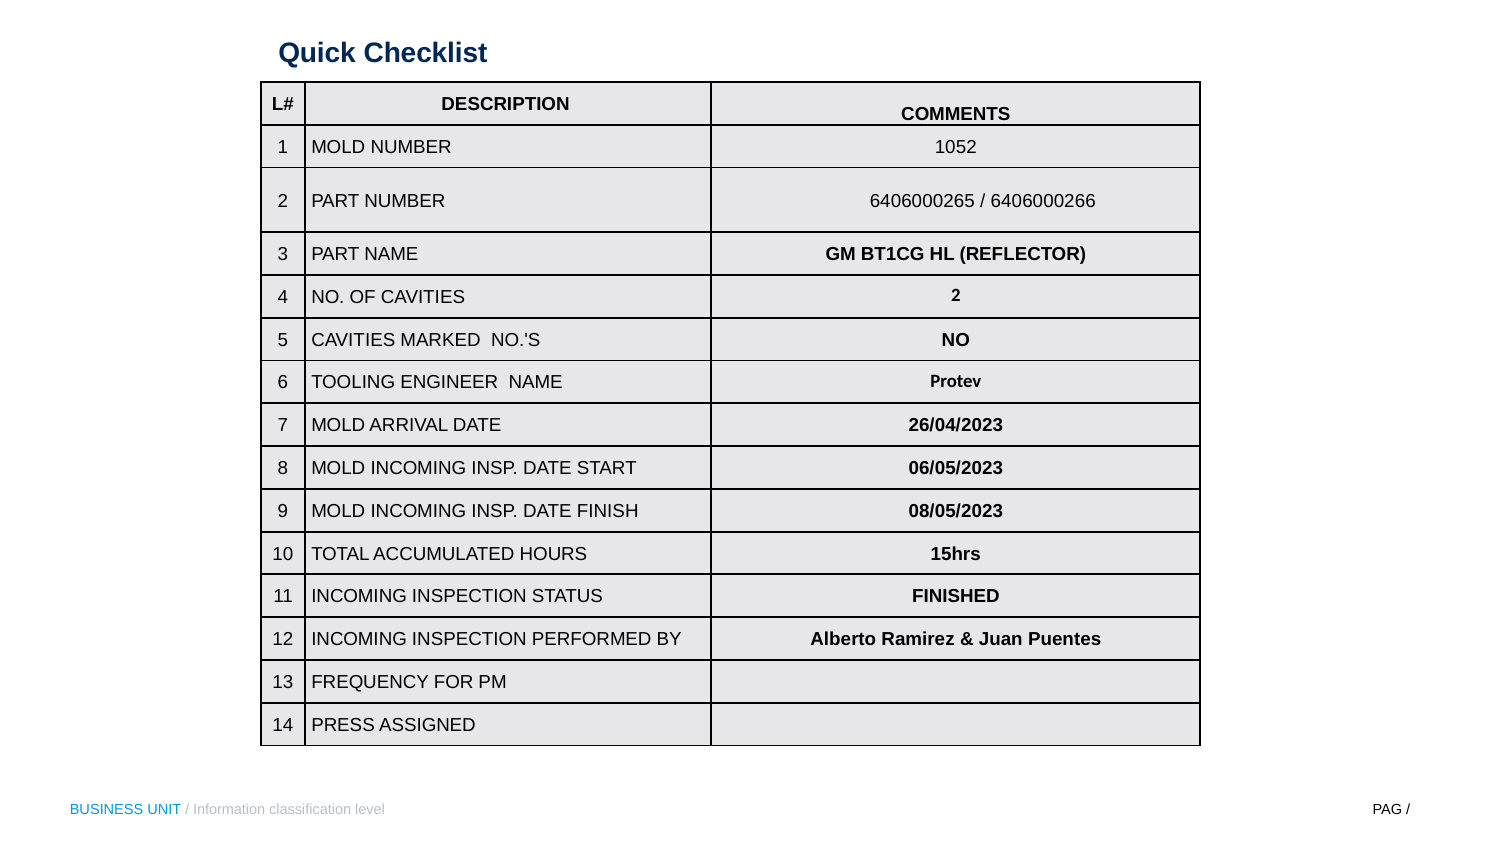

Quick Checklist
| L# | DESCRIPTION | COMMENTS |
| --- | --- | --- |
| 1 | MOLD NUMBER | 1052 |
| 2 | PART NUMBER | 6406000265 / 6406000266 |
| 3 | PART NAME | GM BT1CG HL (REFLECTOR) |
| 4 | NO. OF CAVITIES | 2 |
| 5 | CAVITIES MARKED NO.'S | NO |
| 6 | TOOLING ENGINEER NAME | Protev |
| 7 | MOLD ARRIVAL DATE | 26/04/2023 |
| 8 | MOLD INCOMING INSP. DATE START | 06/05/2023 |
| 9 | MOLD INCOMING INSP. DATE FINISH | 08/05/2023 |
| 10 | TOTAL ACCUMULATED HOURS | 15hrs |
| 11 | INCOMING INSPECTION STATUS | FINISHED |
| 12 | INCOMING INSPECTION PERFORMED BY | Alberto Ramirez & Juan Puentes |
| 13 | FREQUENCY FOR PM |  |
| 14 | PRESS ASSIGNED |  |